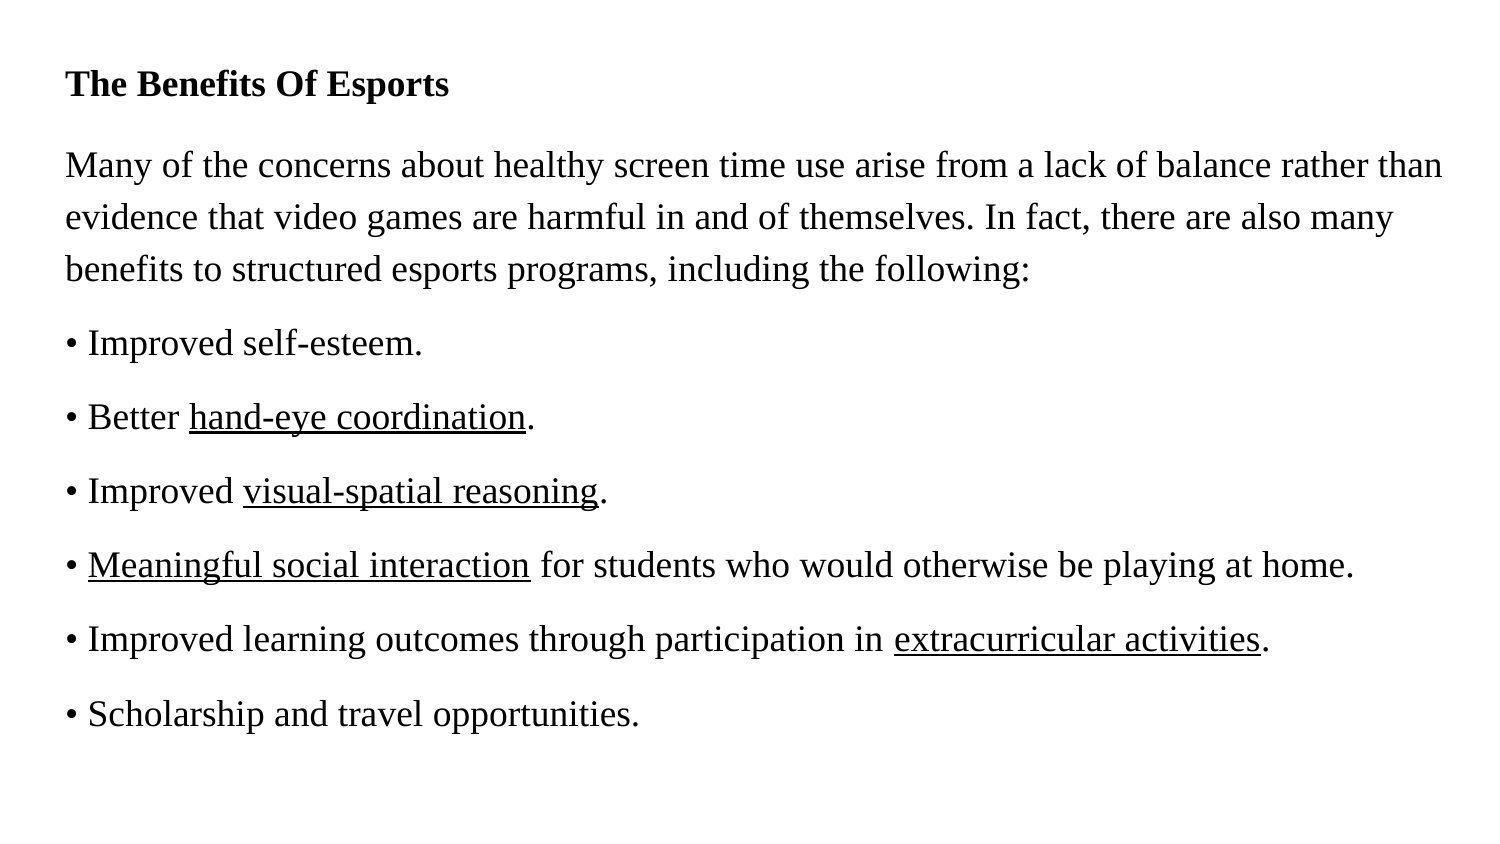

The Benefits Of Esports
Many of the concerns about healthy screen time use arise from a lack of balance rather than evidence that video games are harmful in and of themselves. In fact, there are also many benefits to structured esports programs, including the following:
• Improved self-esteem.
• Better hand-eye coordination.
• Improved visual-spatial reasoning.
• Meaningful social interaction for students who would otherwise be playing at home.
• Improved learning outcomes through participation in extracurricular activities.
• Scholarship and travel opportunities.